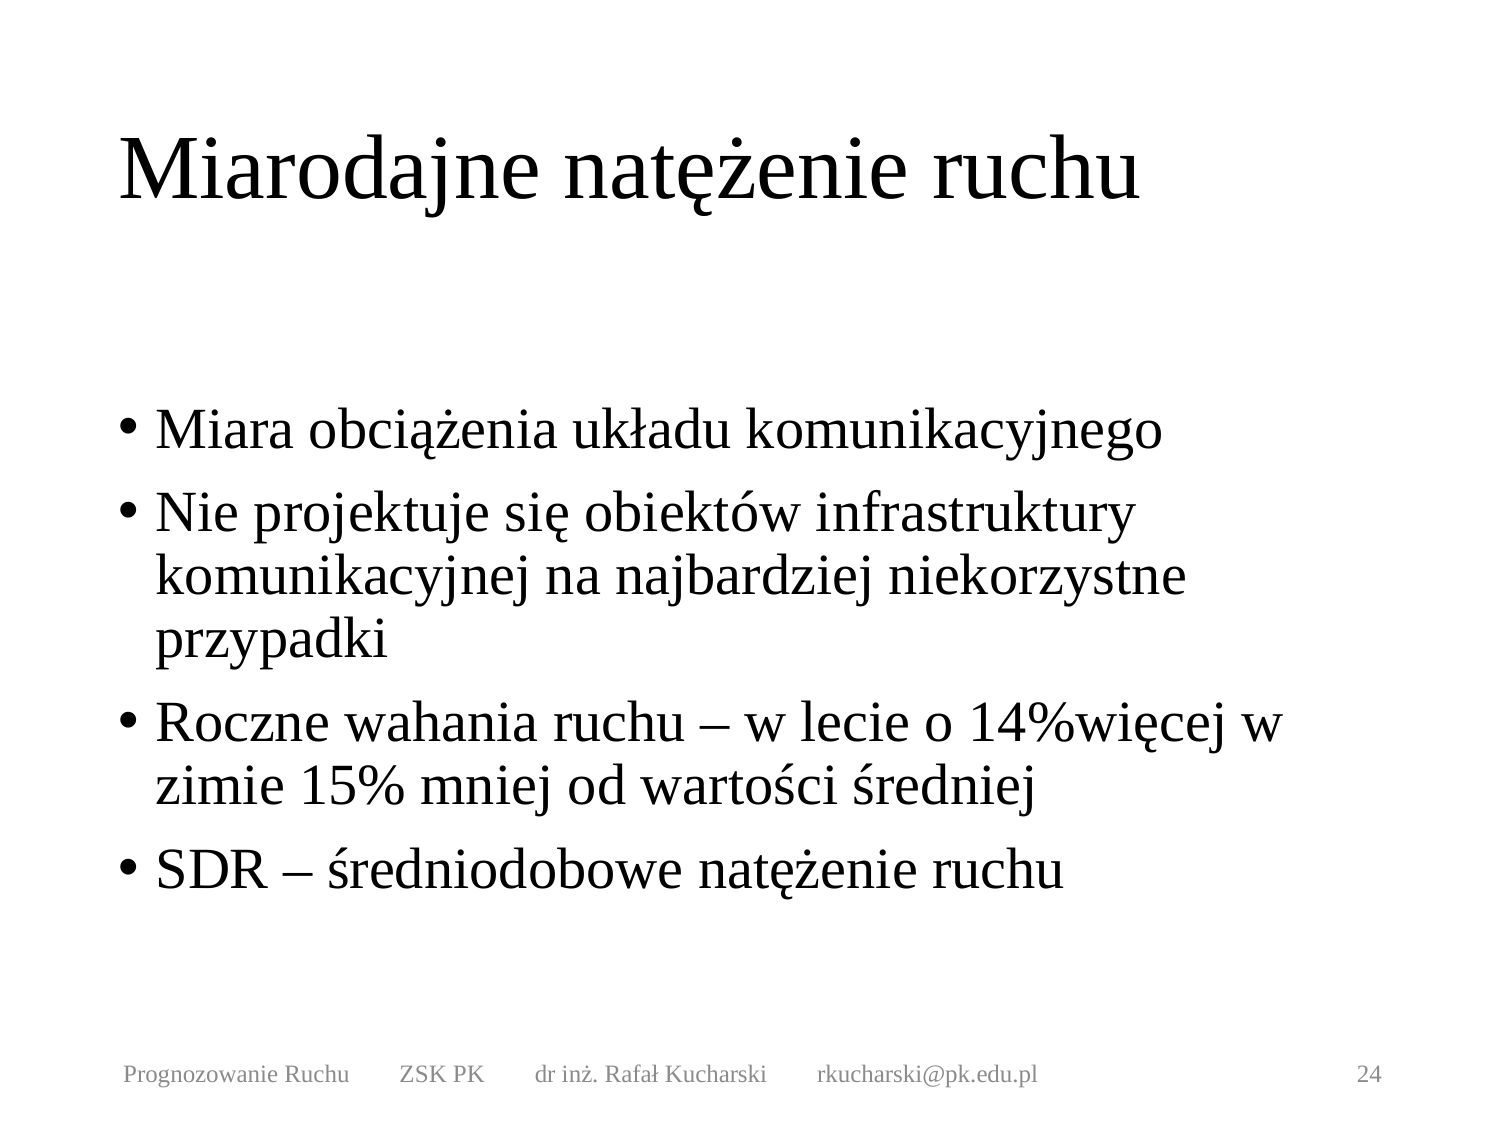

# Miarodajne natężenie ruchu

Miara obciążenia układu komunikacyjnego
Nie projektuje się obiektów infrastruktury komunikacyjnej na najbardziej niekorzystne przypadki
Roczne wahania ruchu – w lecie o 14%więcej w zimie 15% mniej od wartości średniej
SDR – średniodobowe natężenie ruchu
Prognozowanie Ruchu        ZSK PK        dr inż. Rafał Kucharski        rkucharski@pk.edu.pl
24